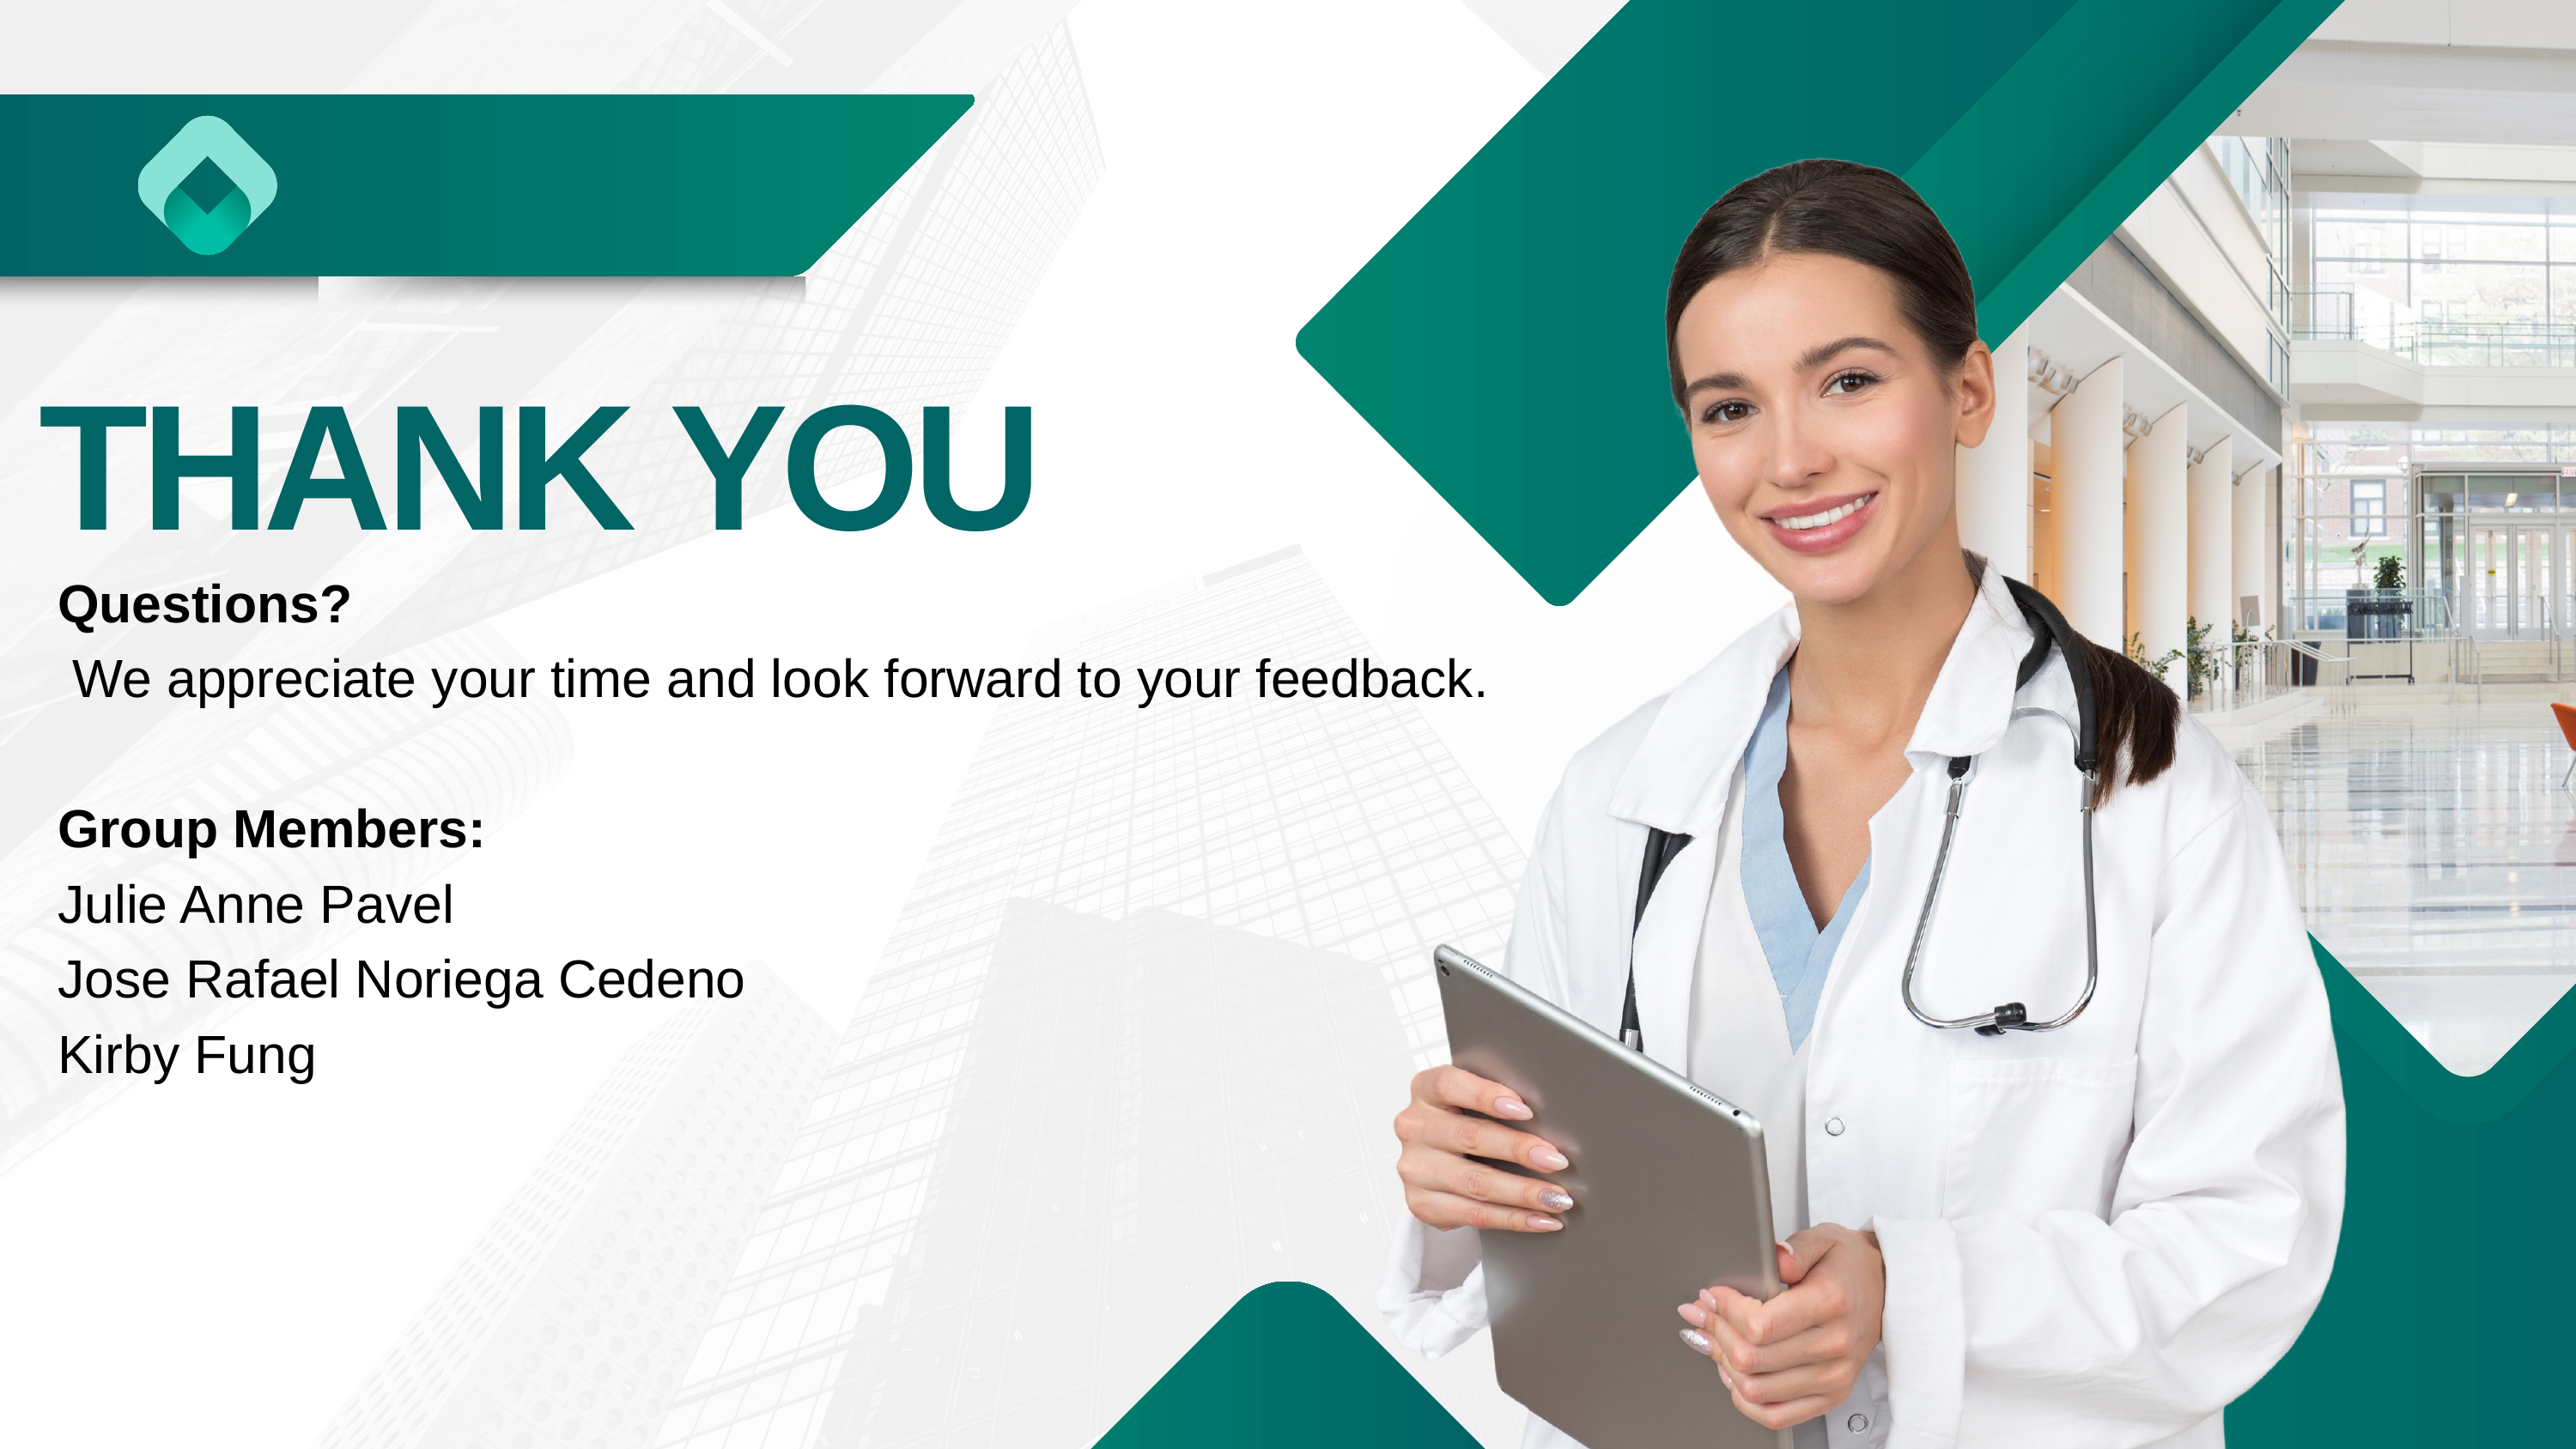

THANK YOU
Questions?
 We appreciate your time and look forward to your feedback.

Group Members:
Julie Anne Pavel
Jose Rafael Noriega Cedeno
Kirby Fung